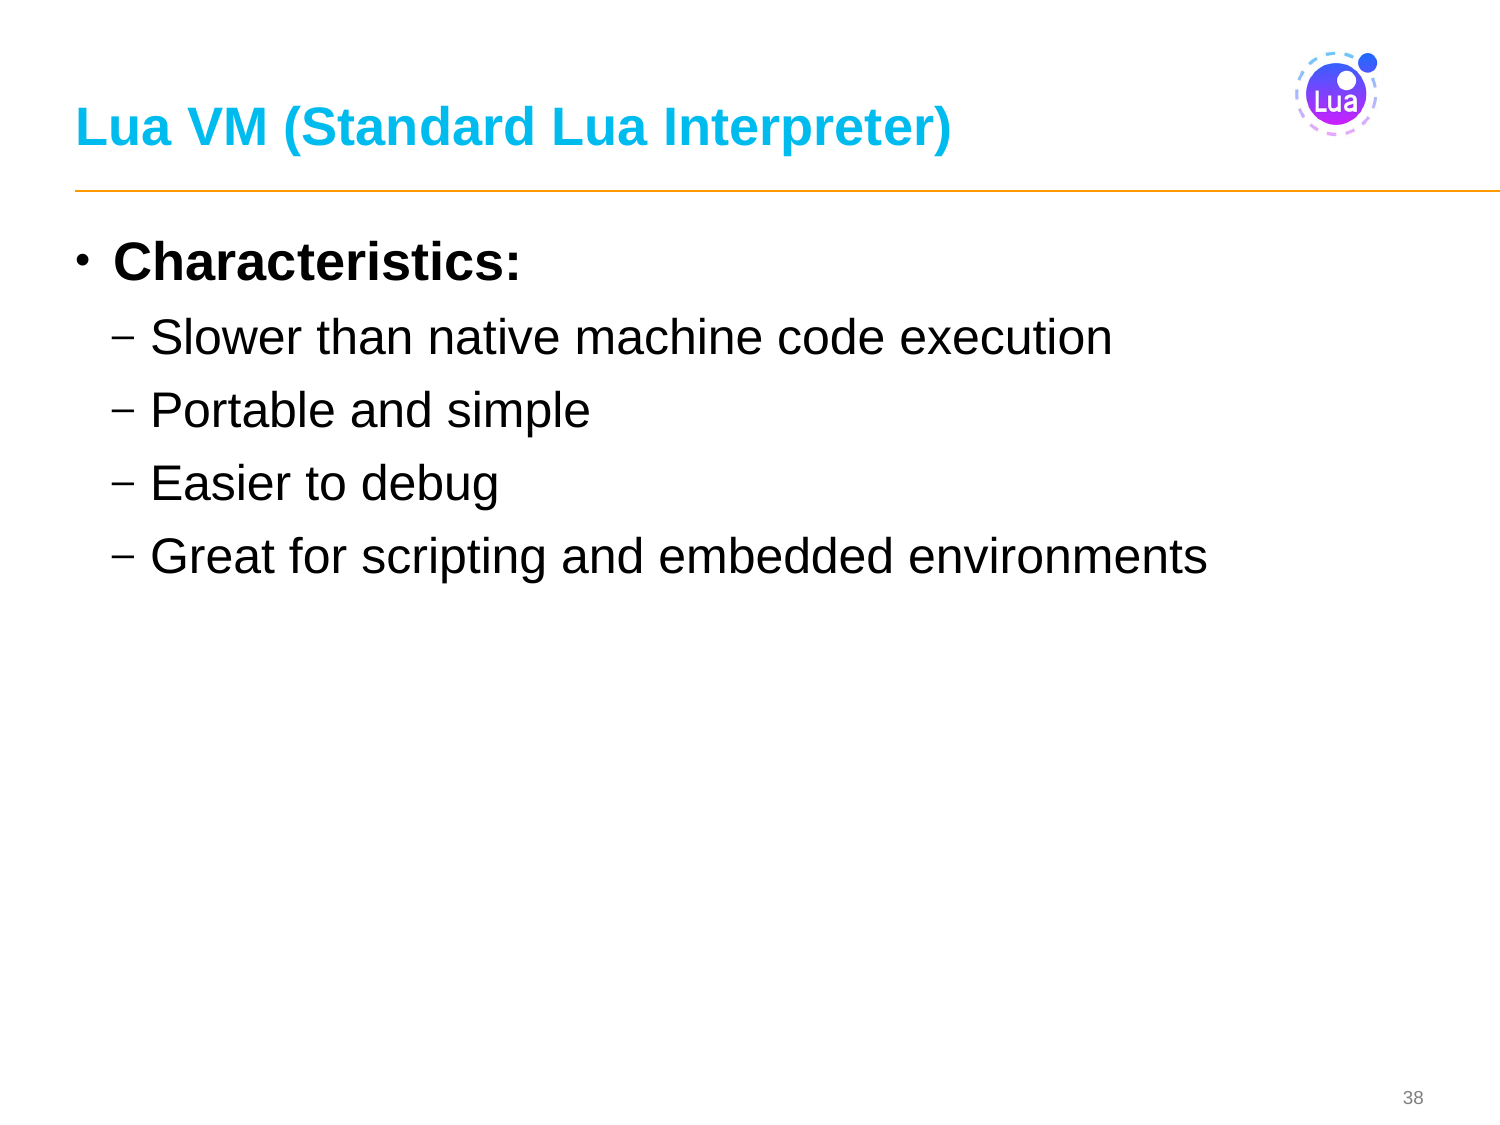

# Lua VM (Standard Lua Interpreter)
Characteristics:
Slower than native machine code execution
Portable and simple
Easier to debug
Great for scripting and embedded environments